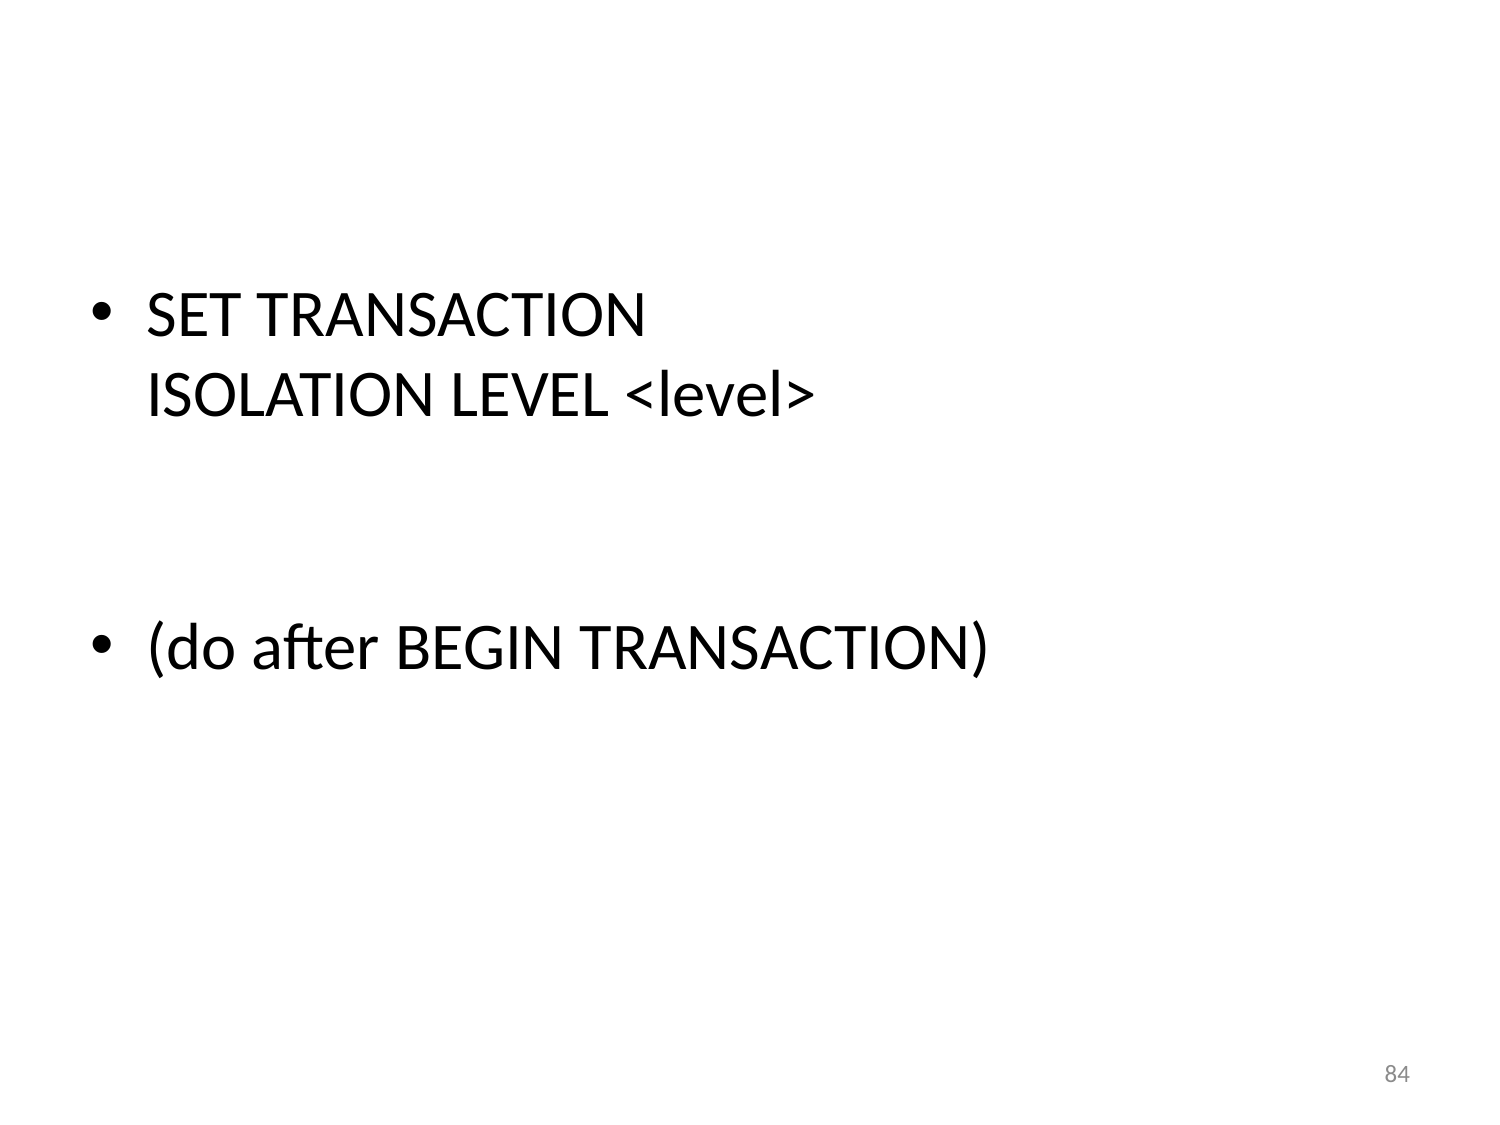

#
SET TRANSACTION
ISOLATION LEVEL <level>
(do after BEGIN TRANSACTION)
84